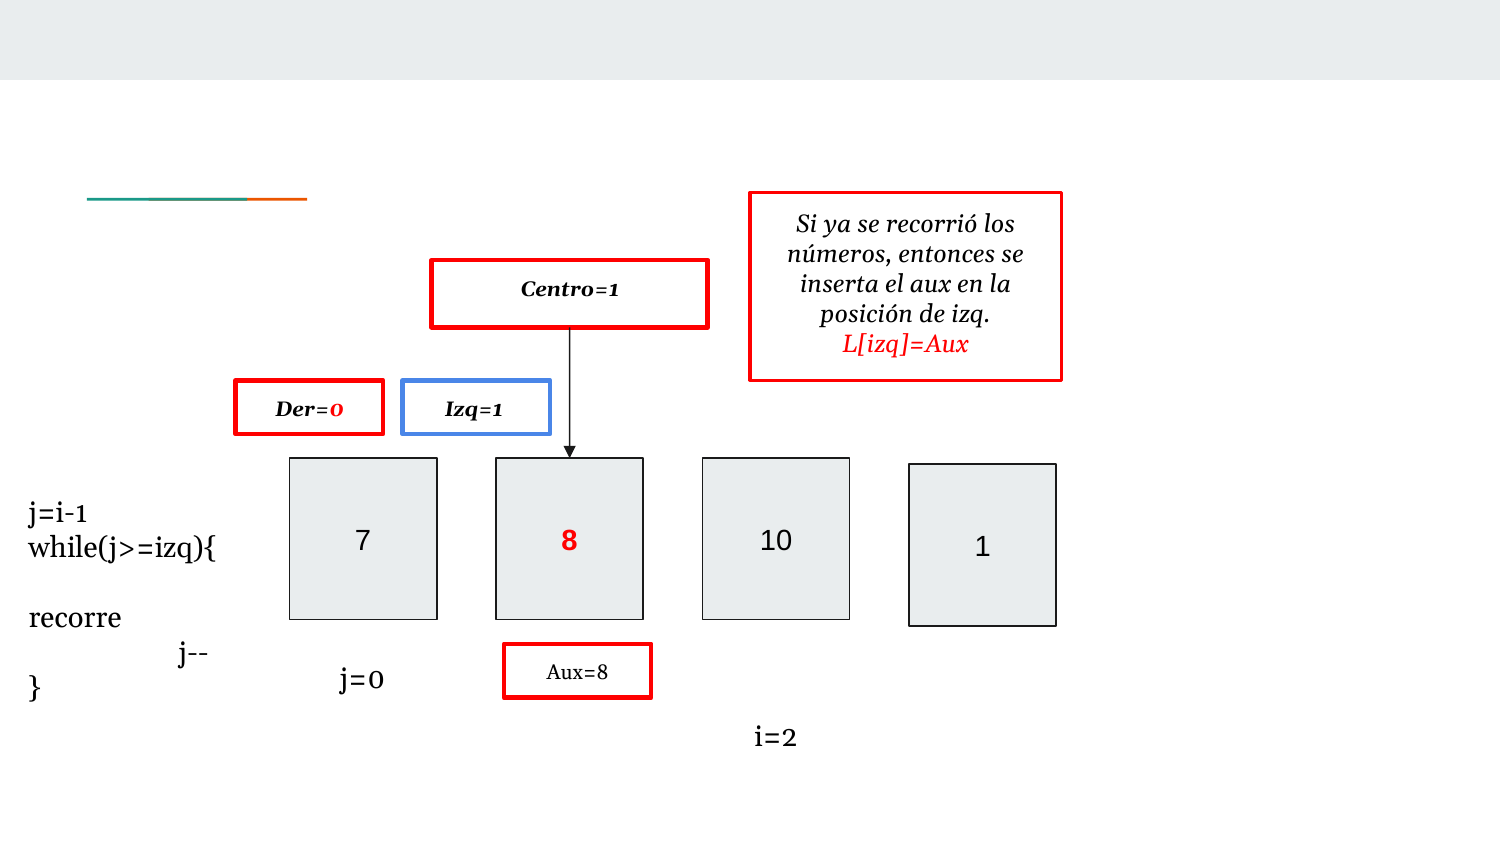

Si ya se recorrió los números, entonces se inserta el aux en la posición de izq.
L[izq]=Aux
Centro=1
Der=0
Izq=1
8
7
10
1
j=i-1
while(j>=izq){
	recorre
	j--
}
Aux=8
j=0
i=2